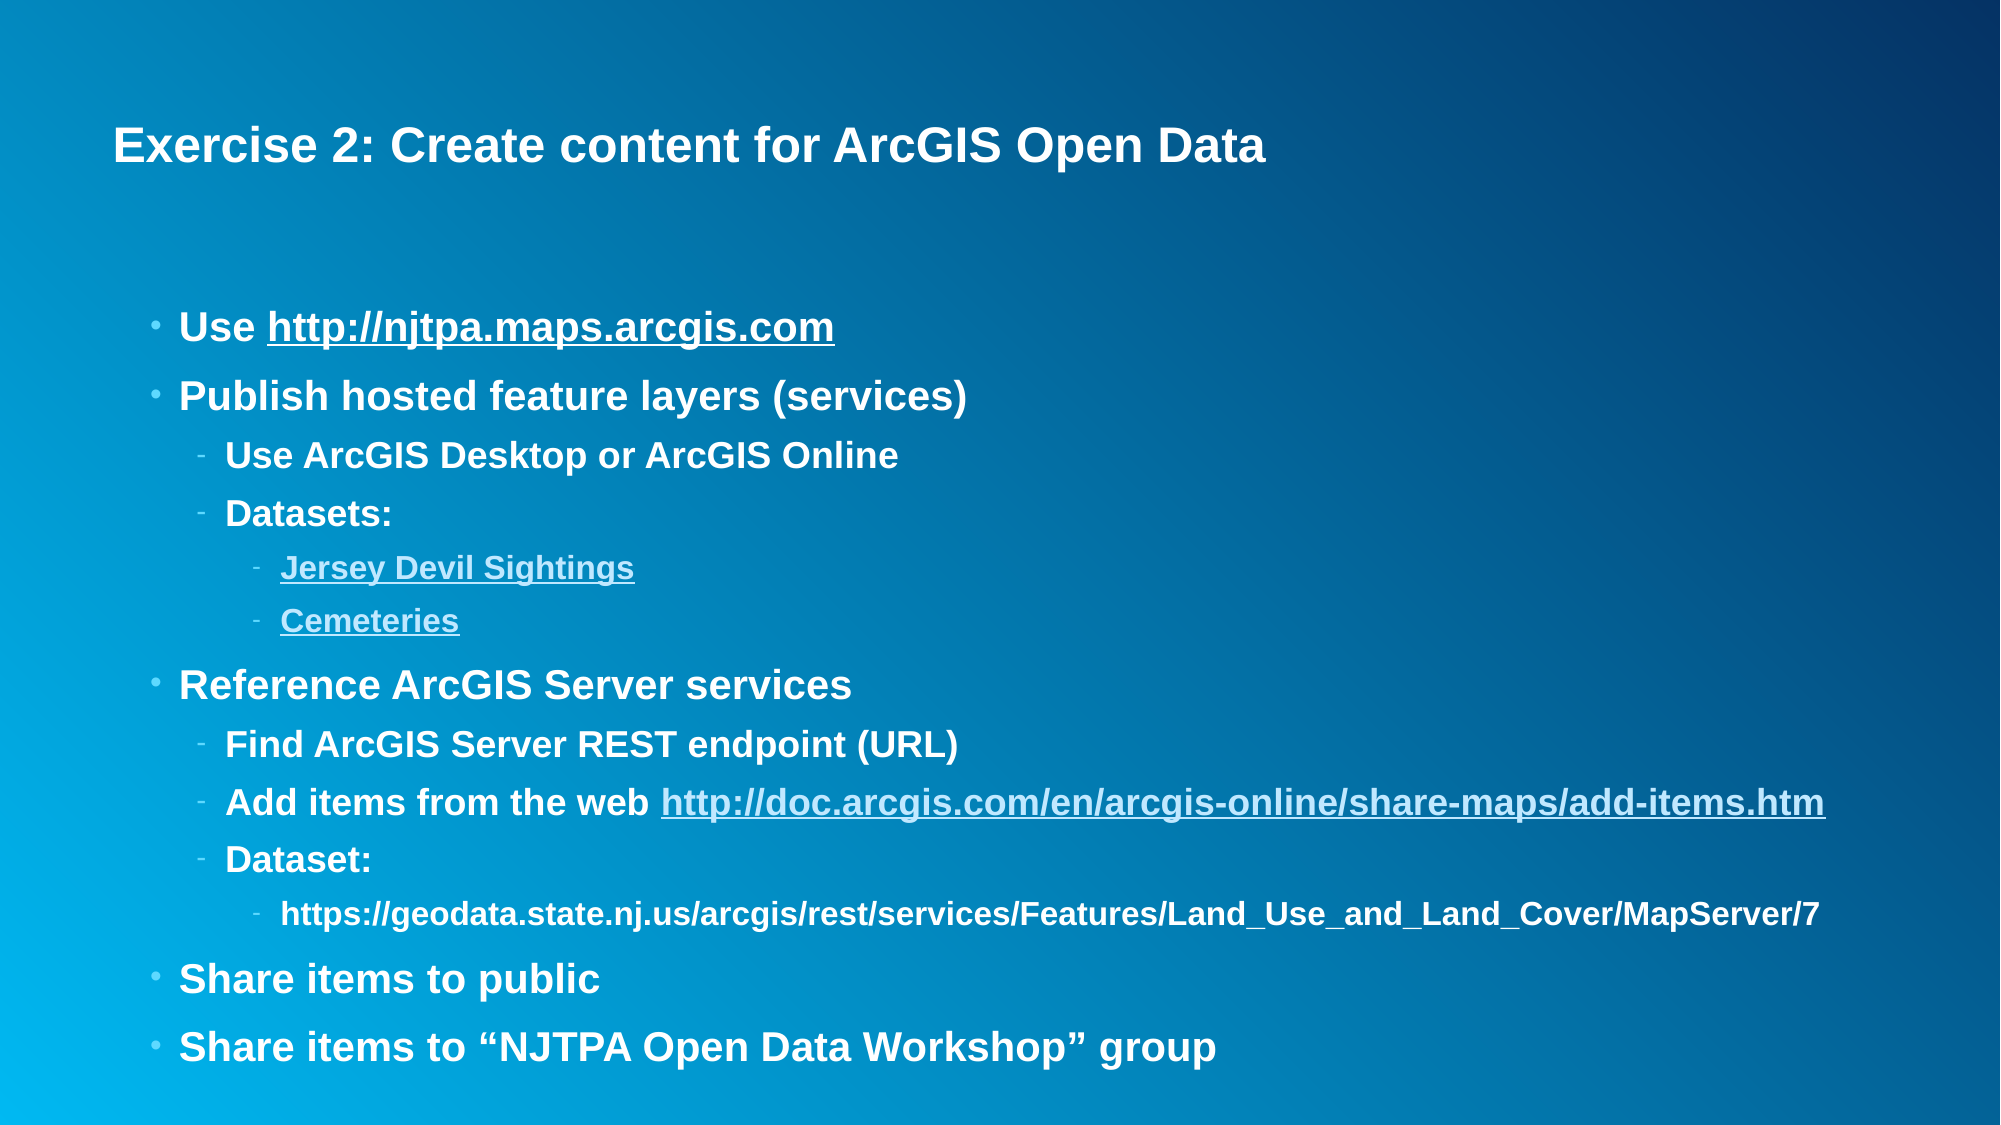

# Exercise 2: Create content for ArcGIS Open Data
Use http://njtpa.maps.arcgis.com
Publish hosted feature layers (services)
Use ArcGIS Desktop or ArcGIS Online
Datasets:
Jersey Devil Sightings
Cemeteries
Reference ArcGIS Server services
Find ArcGIS Server REST endpoint (URL)
Add items from the web http://doc.arcgis.com/en/arcgis-online/share-maps/add-items.htm
Dataset:
https://geodata.state.nj.us/arcgis/rest/services/Features/Land_Use_and_Land_Cover/MapServer/7
Share items to public
Share items to “NJTPA Open Data Workshop” group